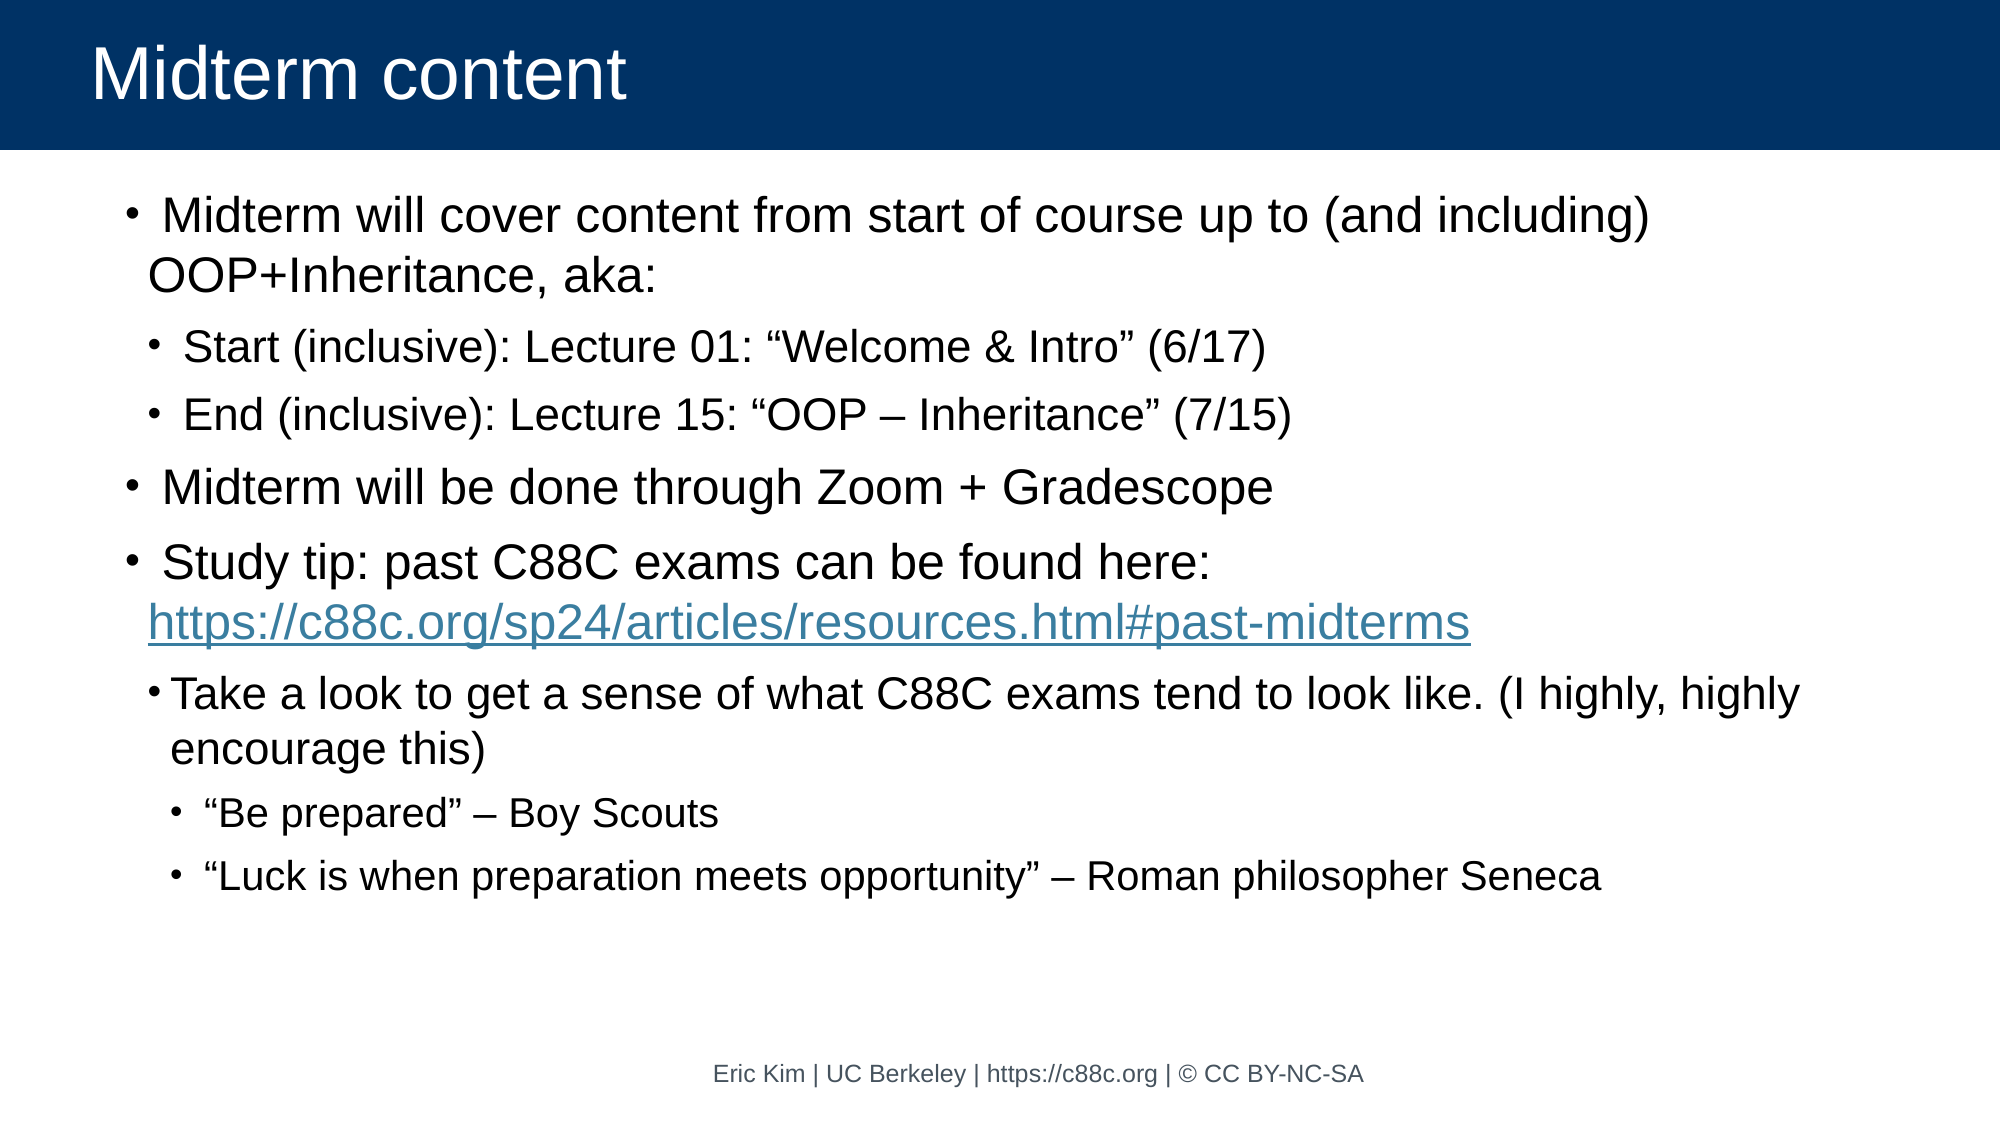

# Midterm content
 Midterm will cover content from start of course up to (and including) OOP+Inheritance, aka:
 Start (inclusive): Lecture 01: “Welcome & Intro” (6/17)
 End (inclusive): Lecture 15: “OOP – Inheritance” (7/15)
 Midterm will be done through Zoom + Gradescope
 Study tip: past C88C exams can be found here: https://c88c.org/sp24/articles/resources.html#past-midterms
Take a look to get a sense of what C88C exams tend to look like. (I highly, highly encourage this)
 “Be prepared” – Boy Scouts
 “Luck is when preparation meets opportunity” – Roman philosopher Seneca
Eric Kim | UC Berkeley | https://c88c.org | © CC BY-NC-SA